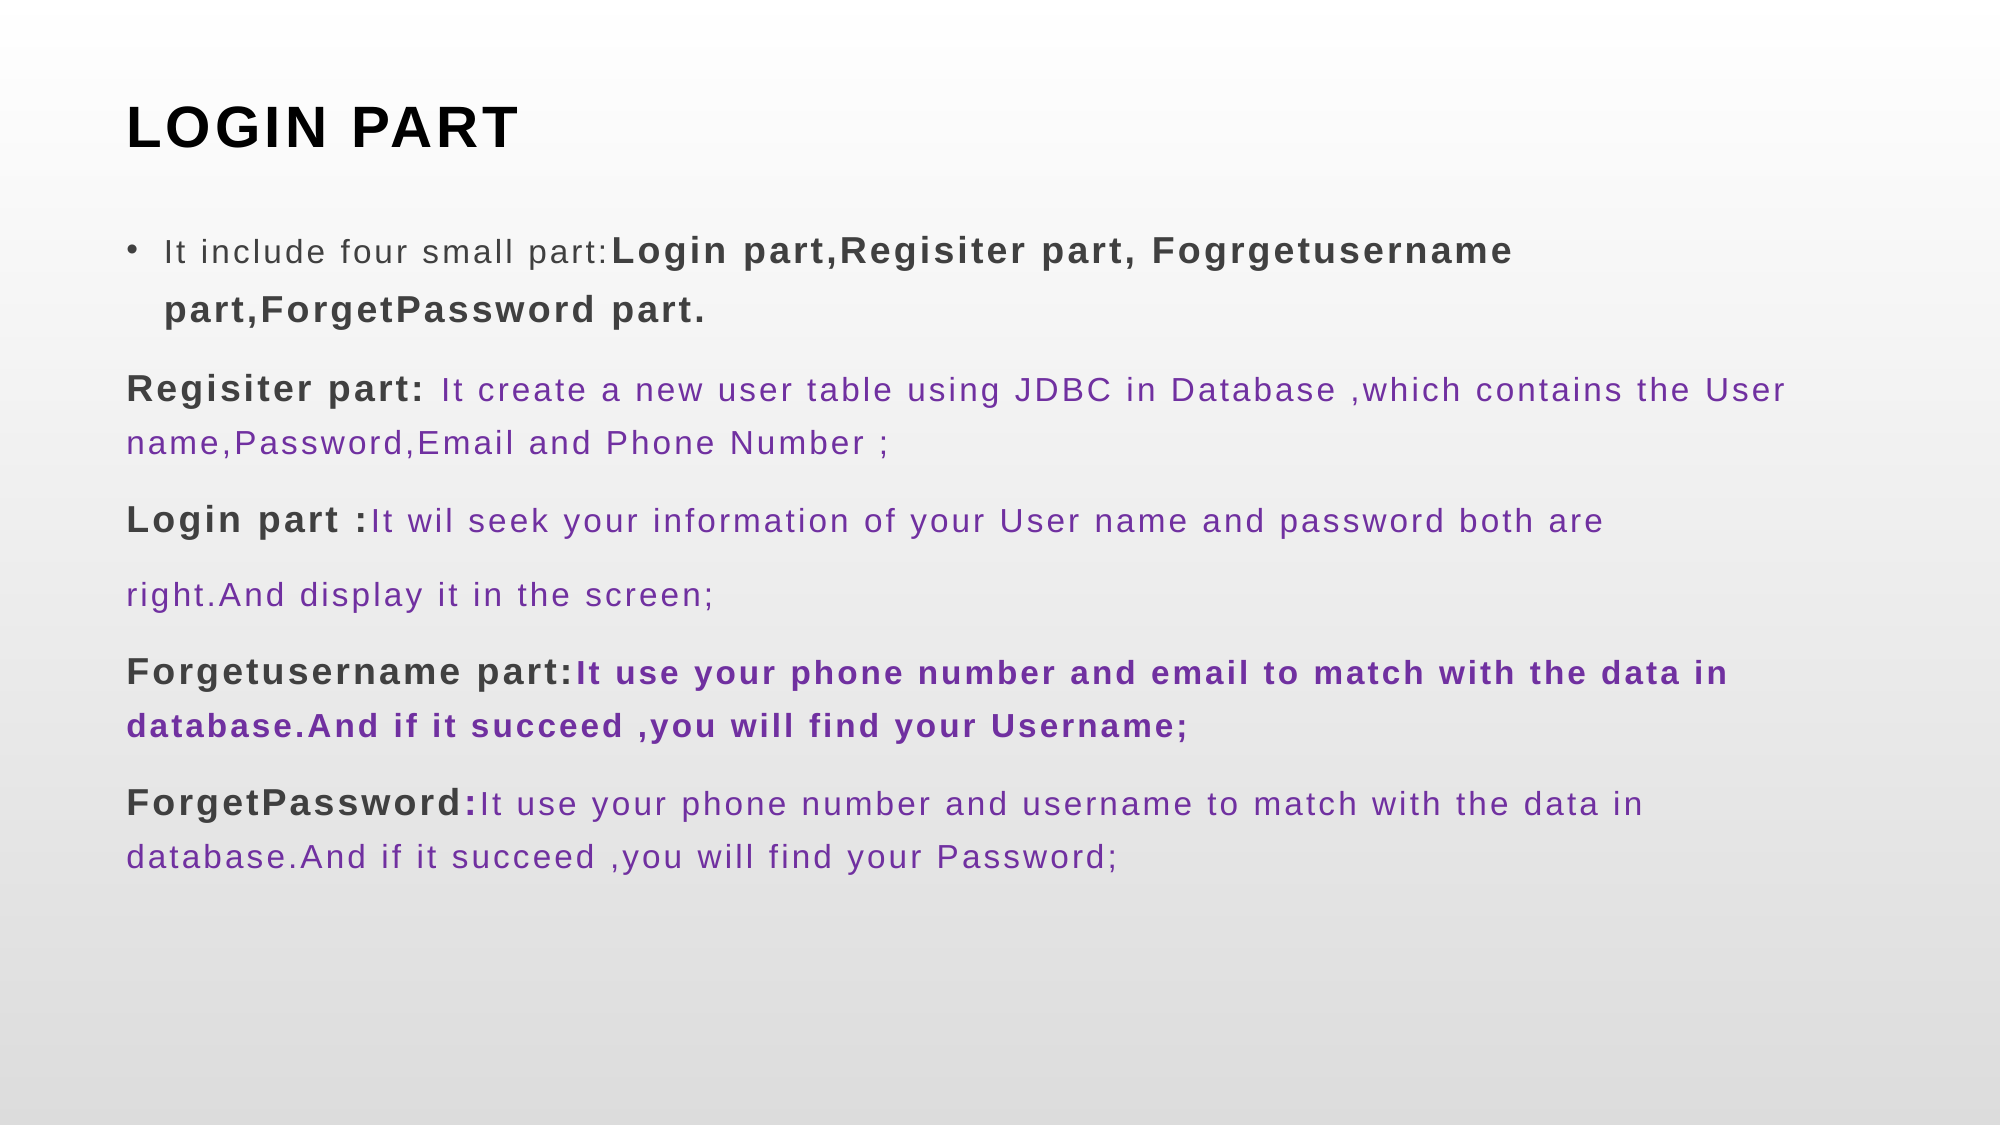

# LOGIN PART
It include four small part:Login part,Regisiter part, Fogrgetusername     part,ForgetPassword part.
Regisiter part: It create a new user table using JDBC in Database ,which contains the User name,Password,Email and Phone Number ;
Login part :It wil seek your information of your User name and password both are
right.And display it in the screen;
Forgetusername part:It use your phone number and email to match with the data in database.And if it succeed ,you will find your Username;
ForgetPassword:It use your phone number and username to match with the data in database.And if it succeed ,you will find your Password;